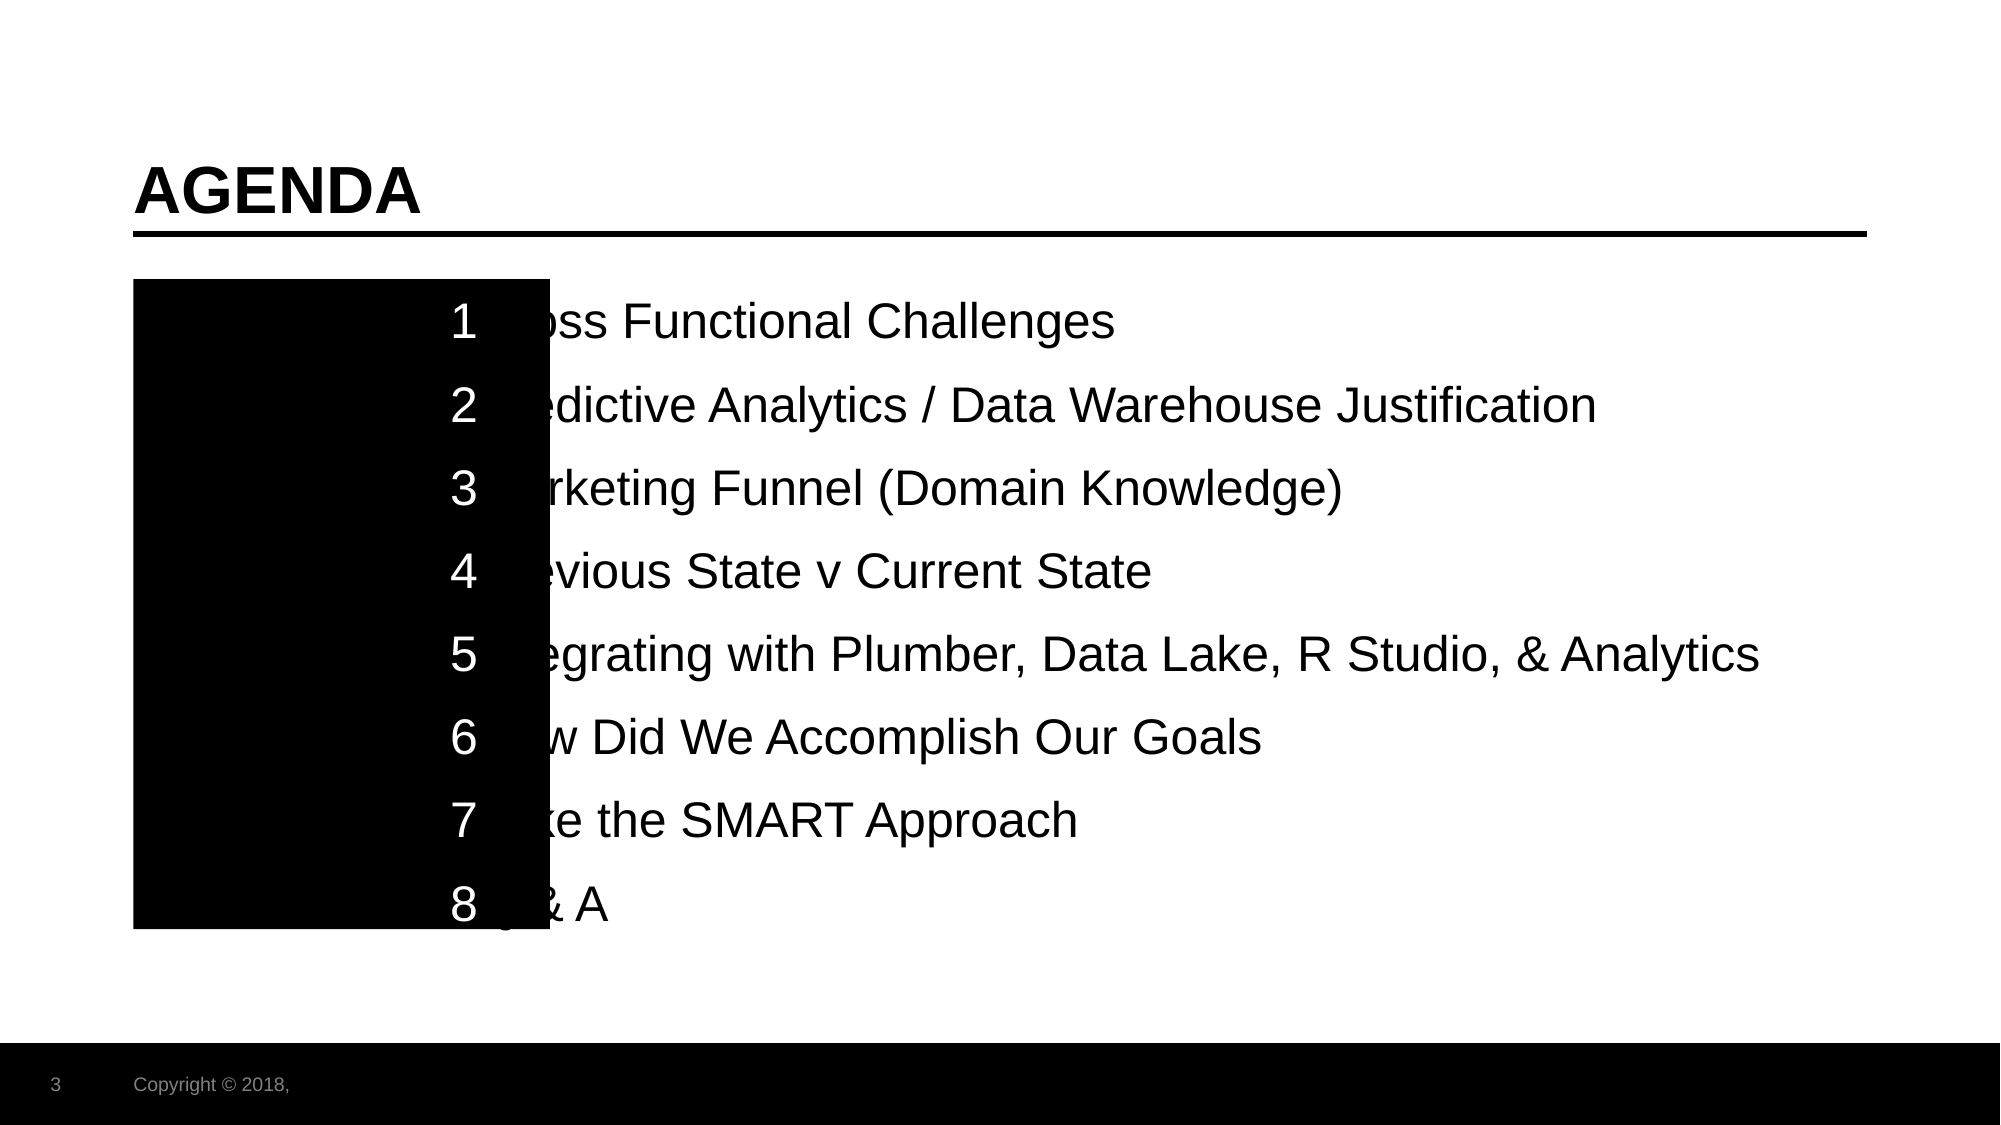

# AGENDA

Cross Functional Challenges
Predictive Analytics / Data Warehouse Justification
Marketing Funnel (Domain Knowledge)
Previous State v Current State
Integrating with Plumber, Data Lake, R Studio, & Analytics
How Did We Accomplish Our Goals
Take the SMART Approach
Q & A
3